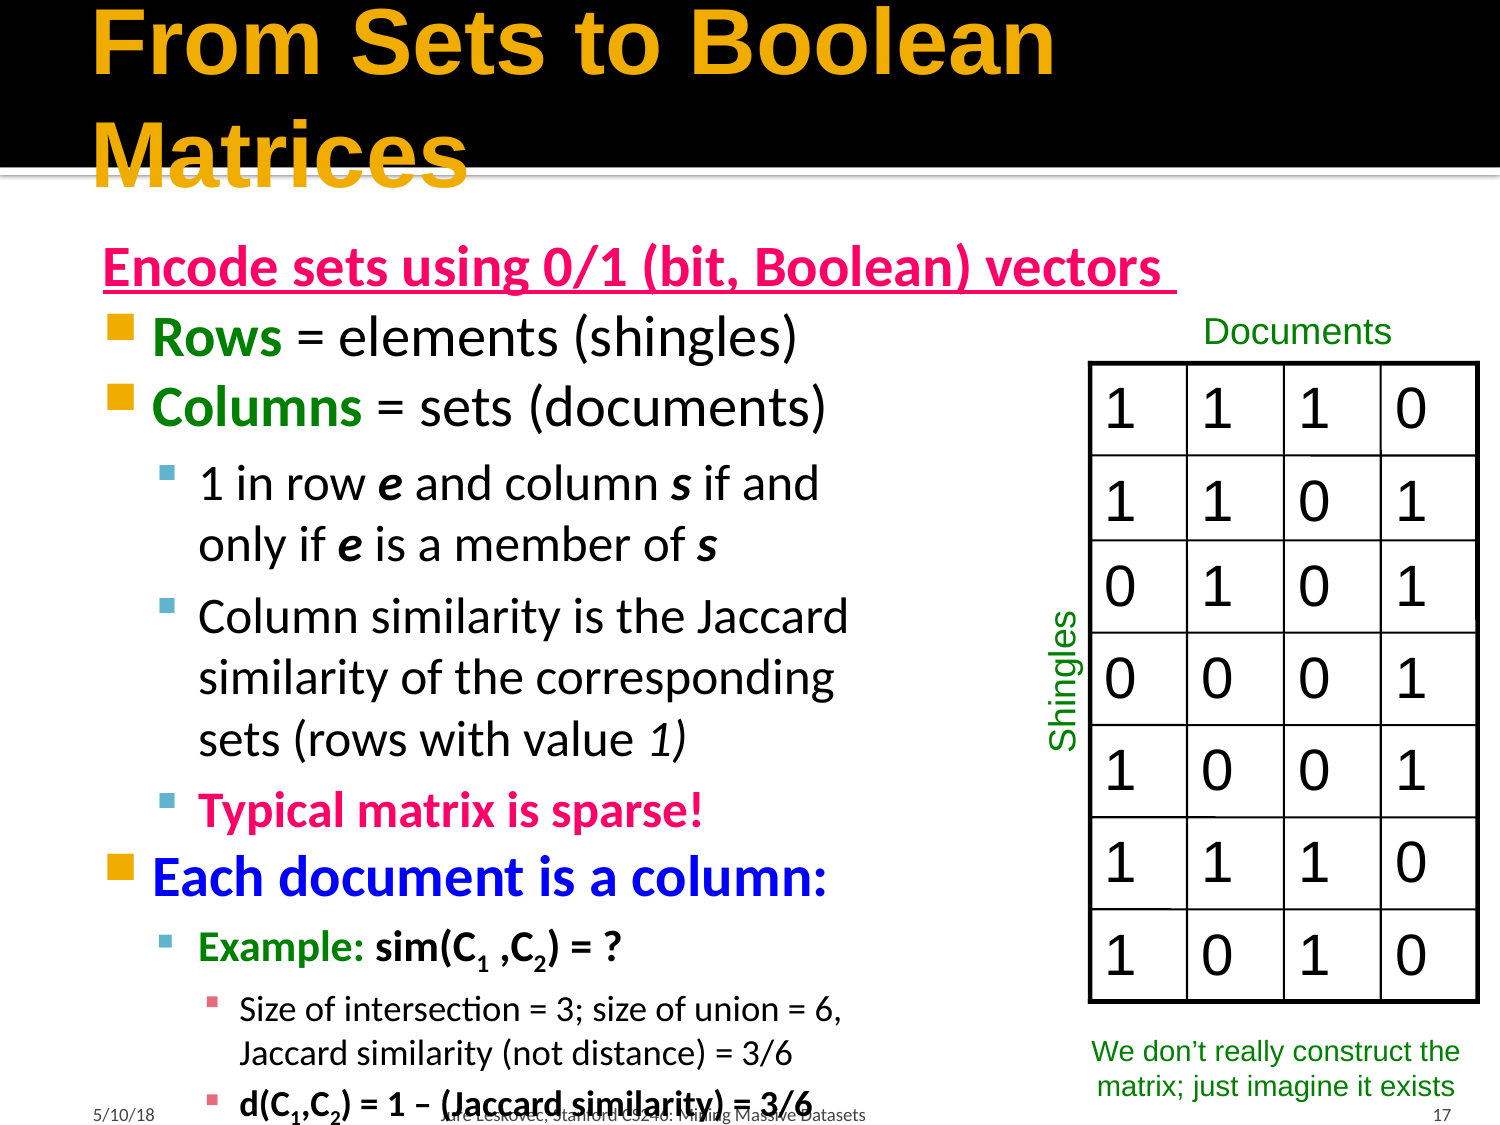

# From Sets to Boolean Matrices
Encode sets using 0/1 (bit, Boolean) vectors
Rows = elements (shingles)
Columns = sets (documents)
1 in row e and column s if and
only if e is a member of s
Column similarity is the Jaccard
similarity of the corresponding
sets (rows with value 1)
Typical matrix is sparse!
Each document is a column:
Example: sim(C1 ,C2) = ?
Size of intersection = 3; size of union = 6,
Jaccard similarity (not distance) = 3/6
d(C1,C2) = 1 – (Jaccard similarity) = 3/6

Documents

1

1
1

0

1

1
0
1
0

1
0
1
0

0
0
1
1

0
0
1
1

1
1
0
1

0
1
0

Shingles
We don’t really construct the matrix; just imagine it exists
5/10/18
Jure Leskovec, Stanford CS246: Mining Massive Datasets
17